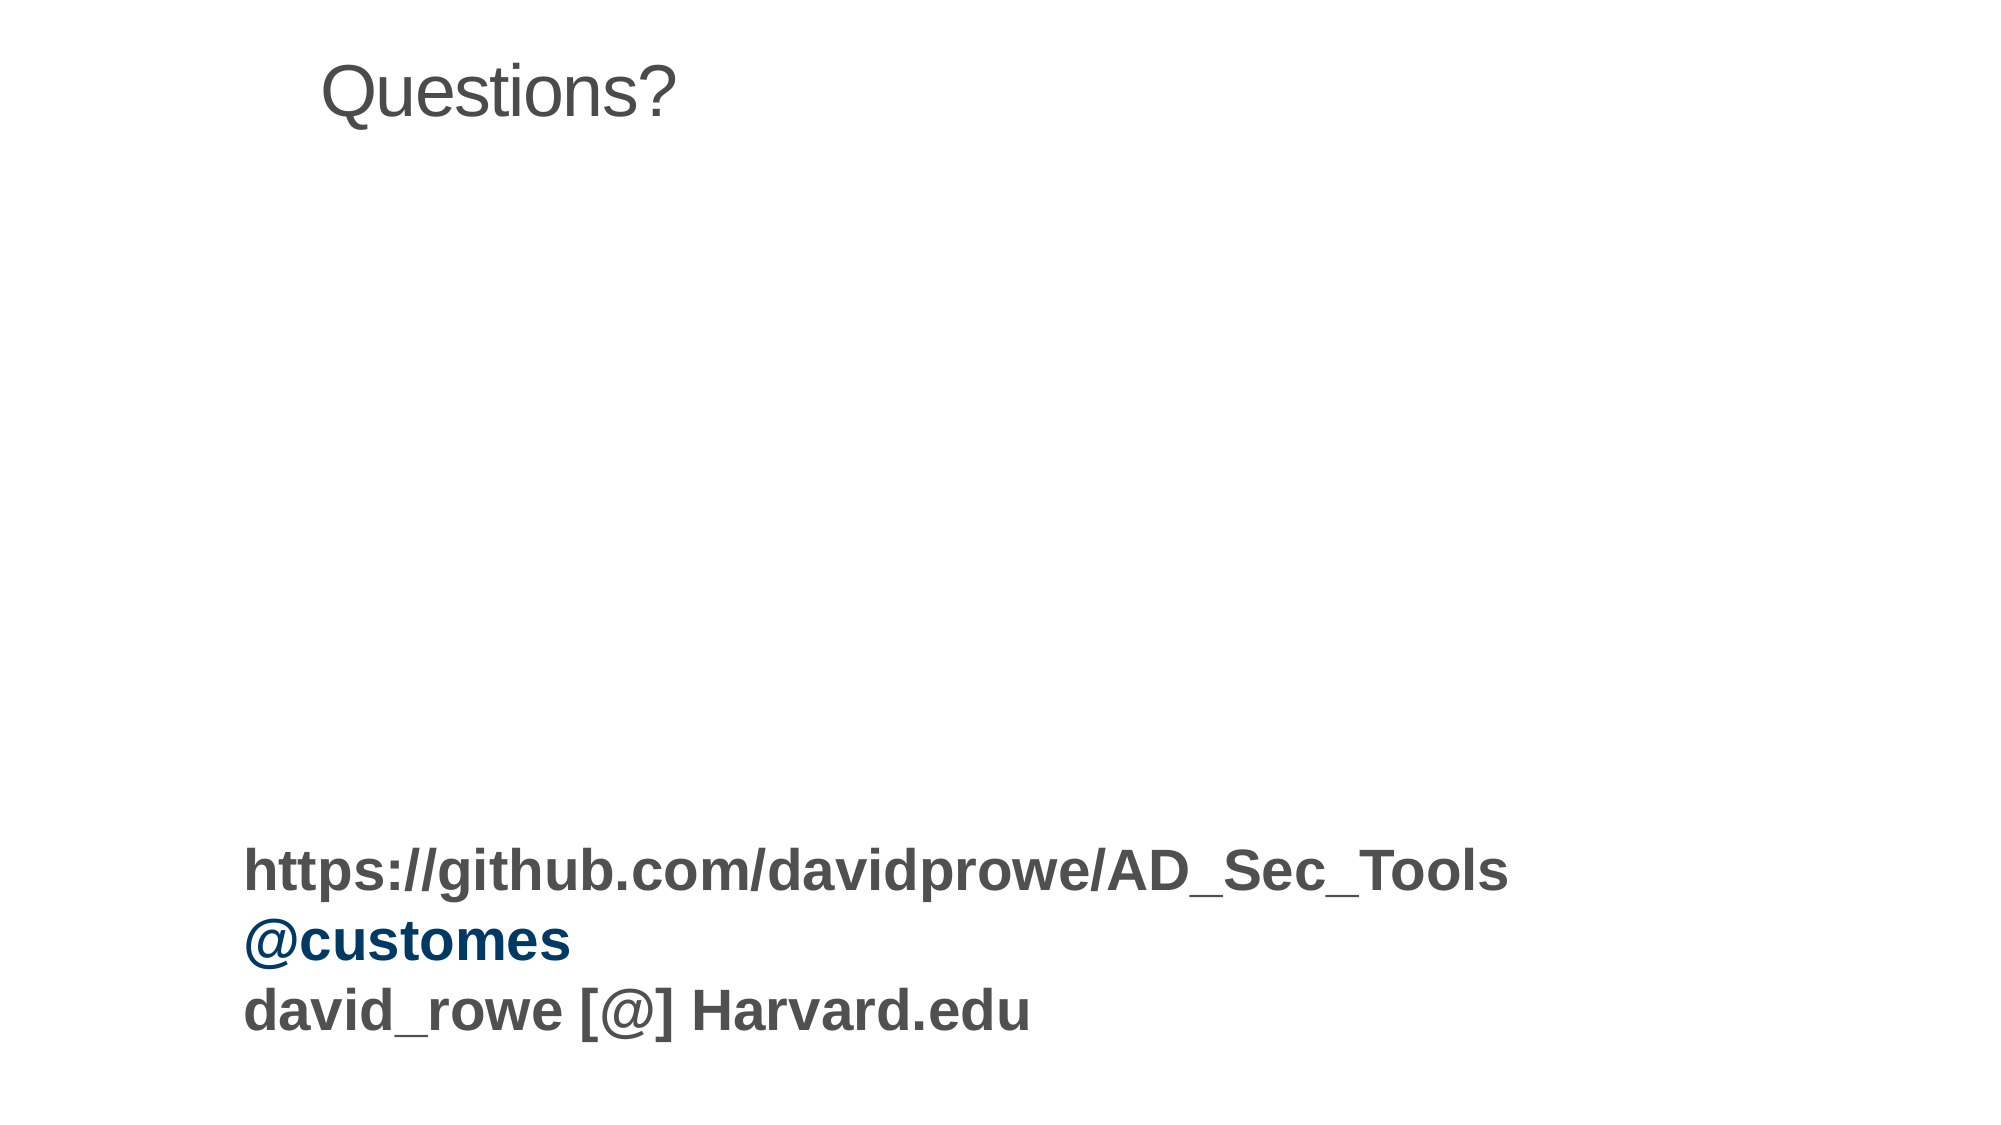

# Questions?

https://github.com/davidprowe/AD_Sec_Tools
@customes
david_rowe [@] Harvard.edu